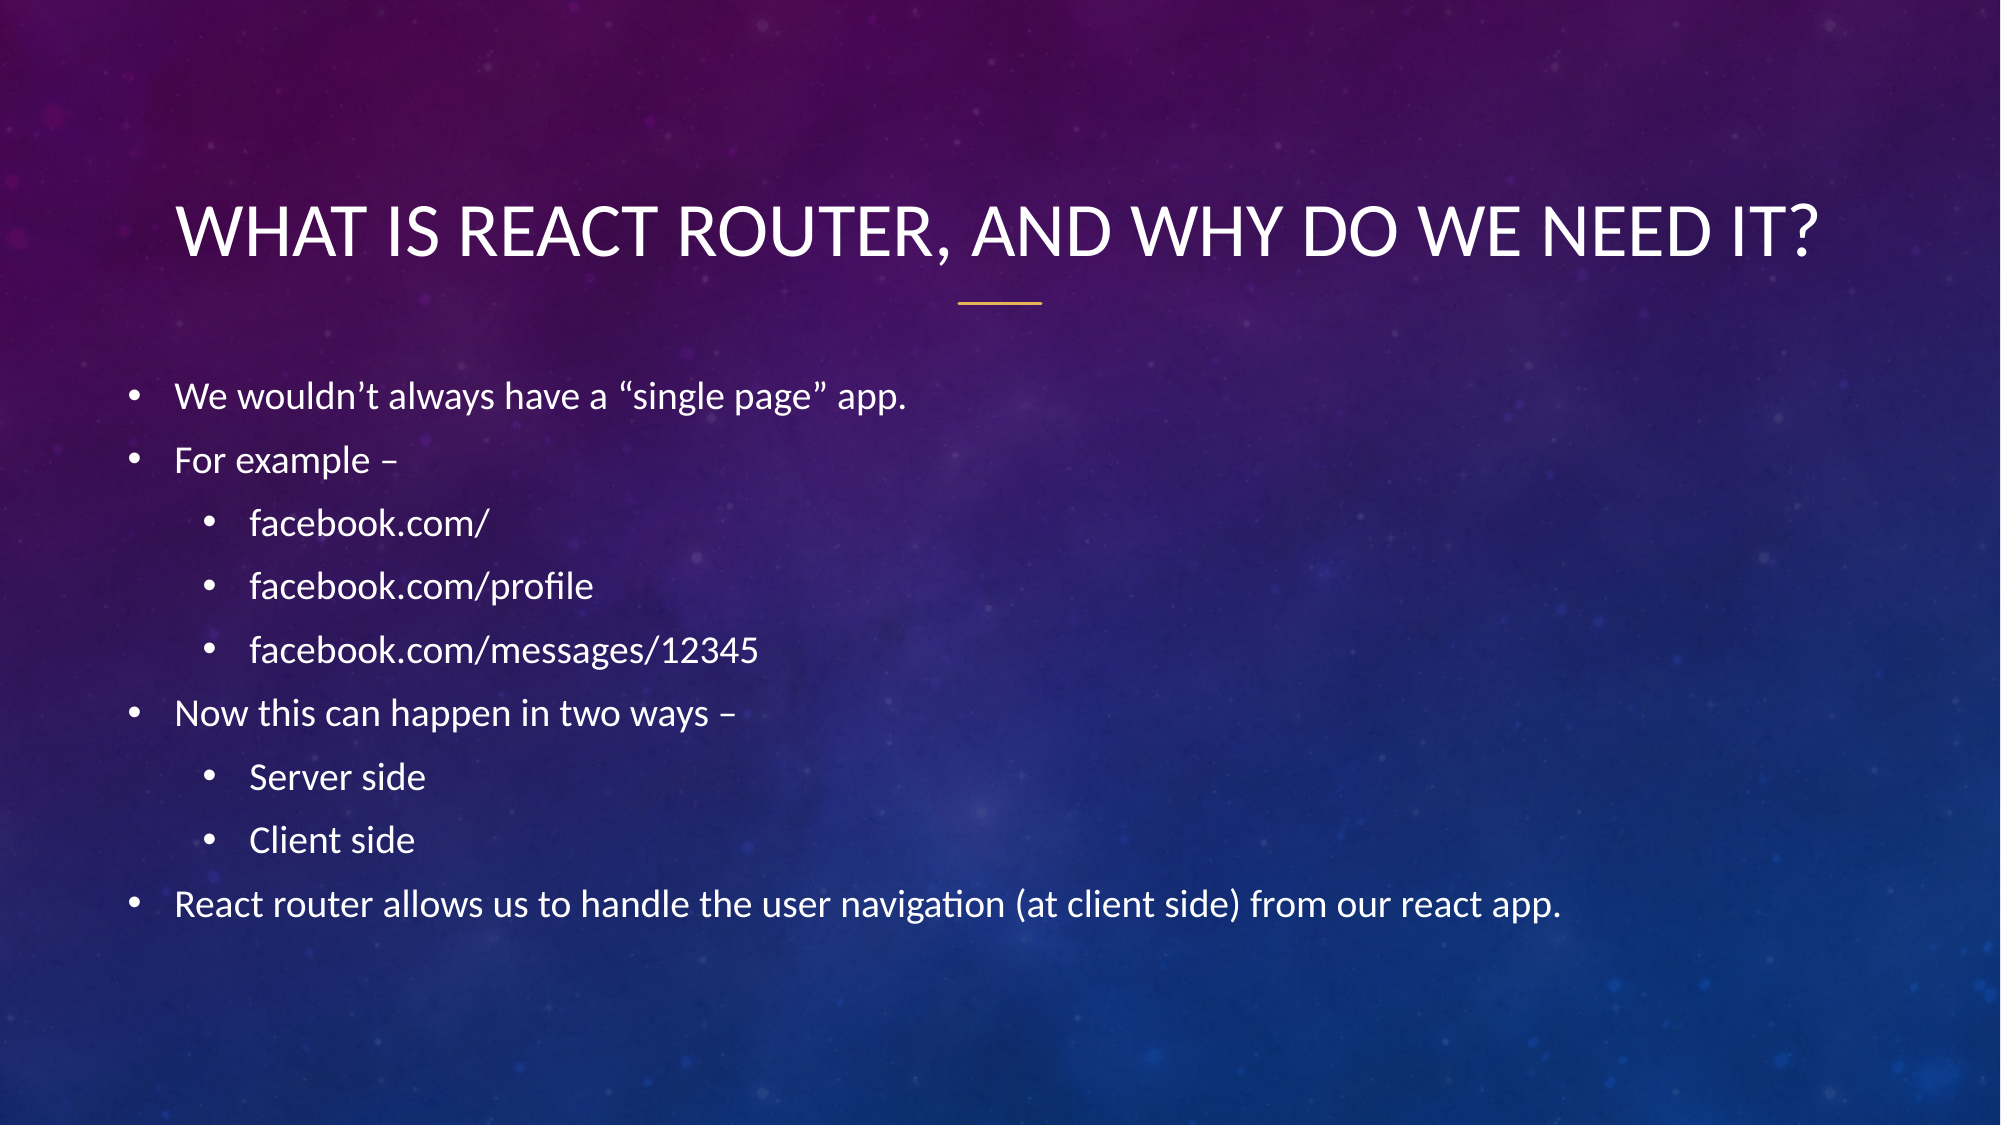

# What is react router, and why do we need it?
We wouldn’t always have a “single page” app.
For example –
facebook.com/
facebook.com/profile
facebook.com/messages/12345
Now this can happen in two ways –
Server side
Client side
React router allows us to handle the user navigation (at client side) from our react app.